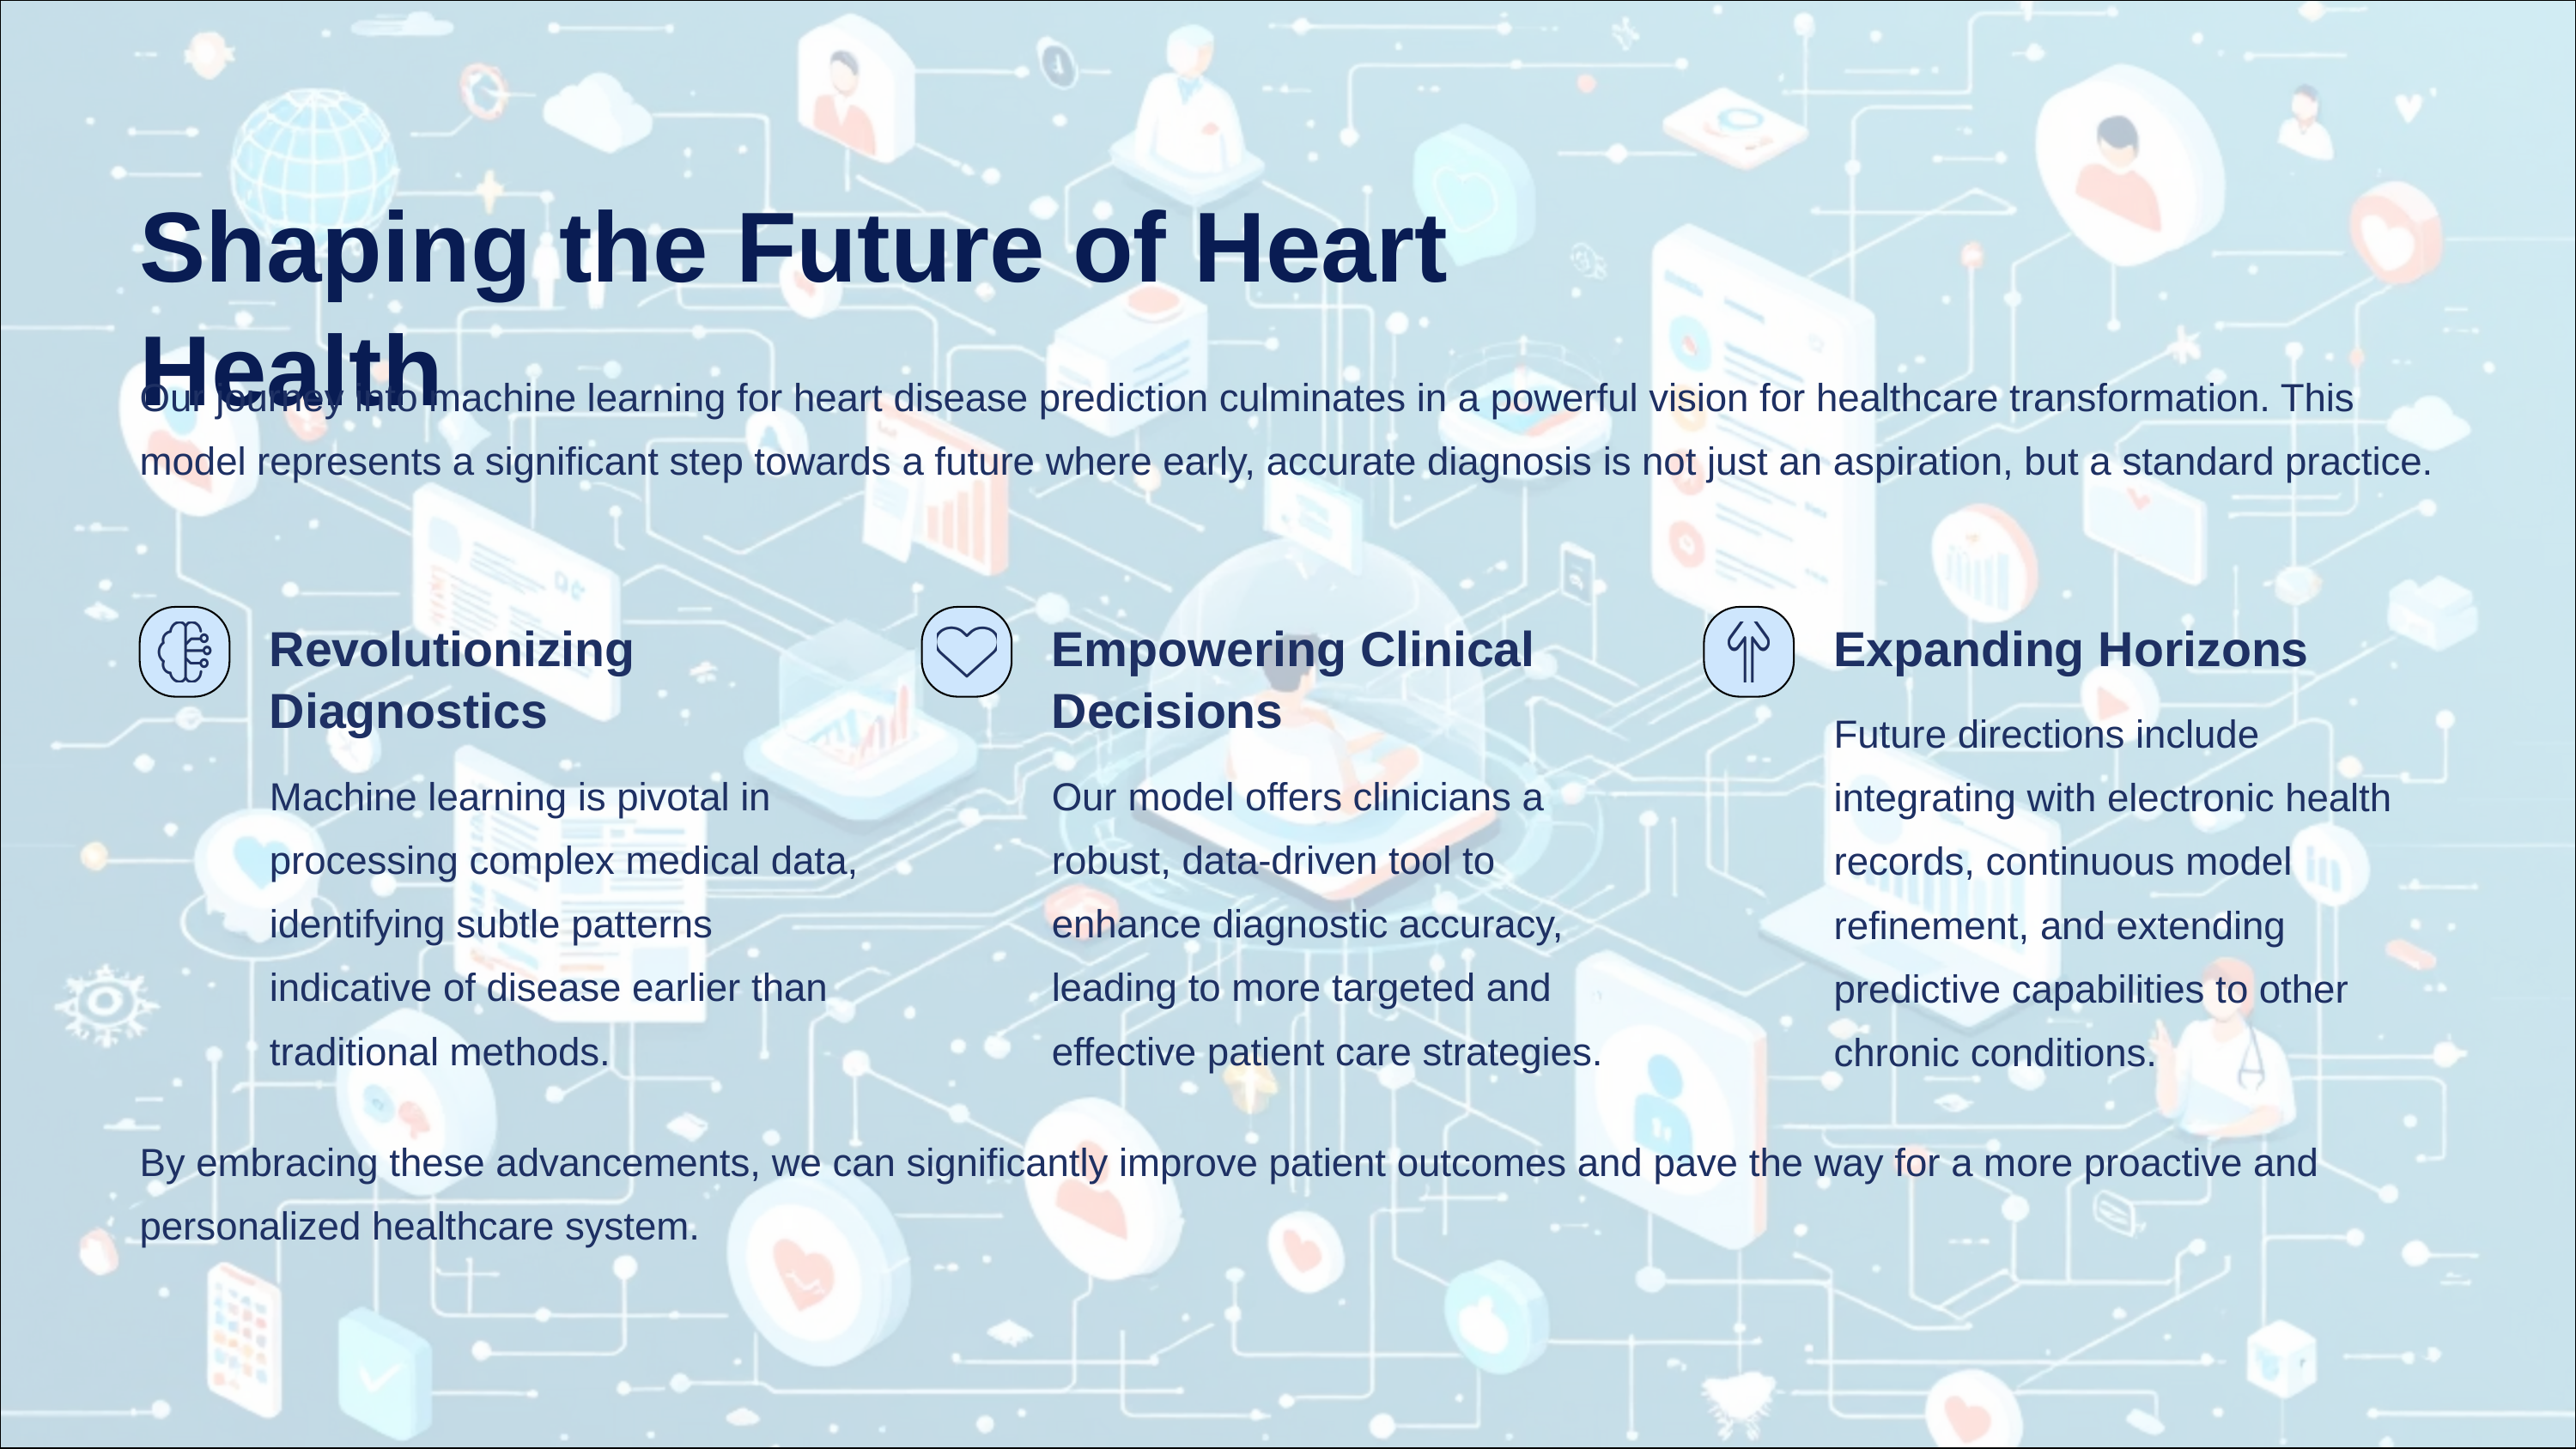

Shaping the Future of Heart Health
Our journey into machine learning for heart disease prediction culminates in a powerful vision for healthcare transformation. This model represents a significant step towards a future where early, accurate diagnosis is not just an aspiration, but a standard practice.

Revolutionizing Diagnostics
Empowering Clinical Decisions
Expanding Horizons

Future directions include integrating with electronic health records, continuous model refinement, and extending predictive capabilities to other chronic conditions.
Machine learning is pivotal in processing complex medical data, identifying subtle patterns indicative of disease earlier than traditional methods.
Our model offers clinicians a robust, data-driven tool to enhance diagnostic accuracy, leading to more targeted and effective patient care strategies.
By embracing these advancements, we can significantly improve patient outcomes and pave the way for a more proactive and personalized healthcare system.